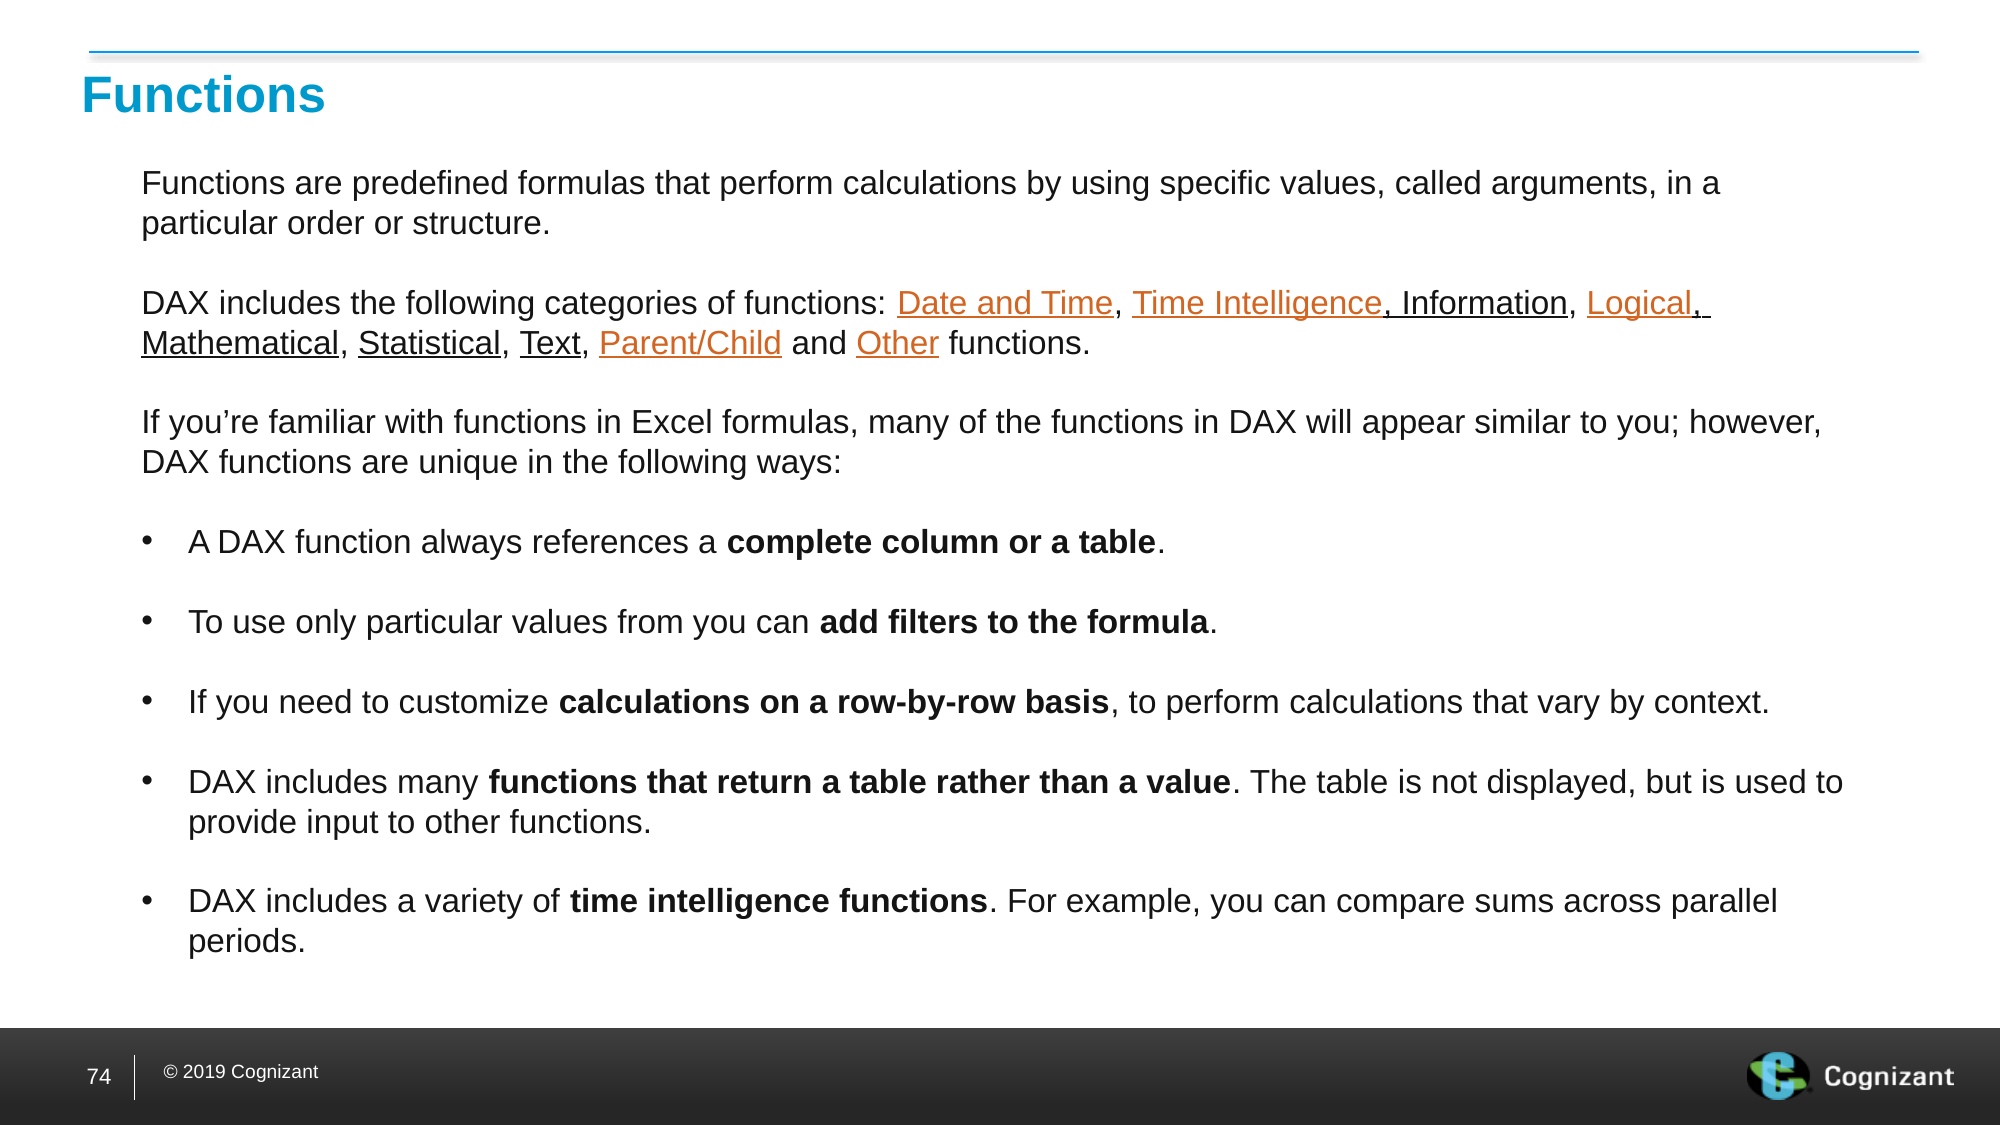

# Functions
Functions are predefined formulas that perform calculations by using specific values, called arguments, in a particular order or structure.
DAX includes the following categories of functions: Date and Time, Time Intelligence, Information, Logical, Mathematical, Statistical, Text, Parent/Child and Other functions.
If you’re familiar with functions in Excel formulas, many of the functions in DAX will appear similar to you; however, DAX functions are unique in the following ways:

A DAX function always references a complete column or a table.
To use only particular values from you can add filters to the formula.
If you need to customize calculations on a row-by-row basis, to perform calculations that vary by context.

DAX includes many functions that return a table rather than a value. The table is not displayed, but is used to provide input to other functions.

DAX includes a variety of time intelligence functions. For example, you can compare sums across parallel periods.
74